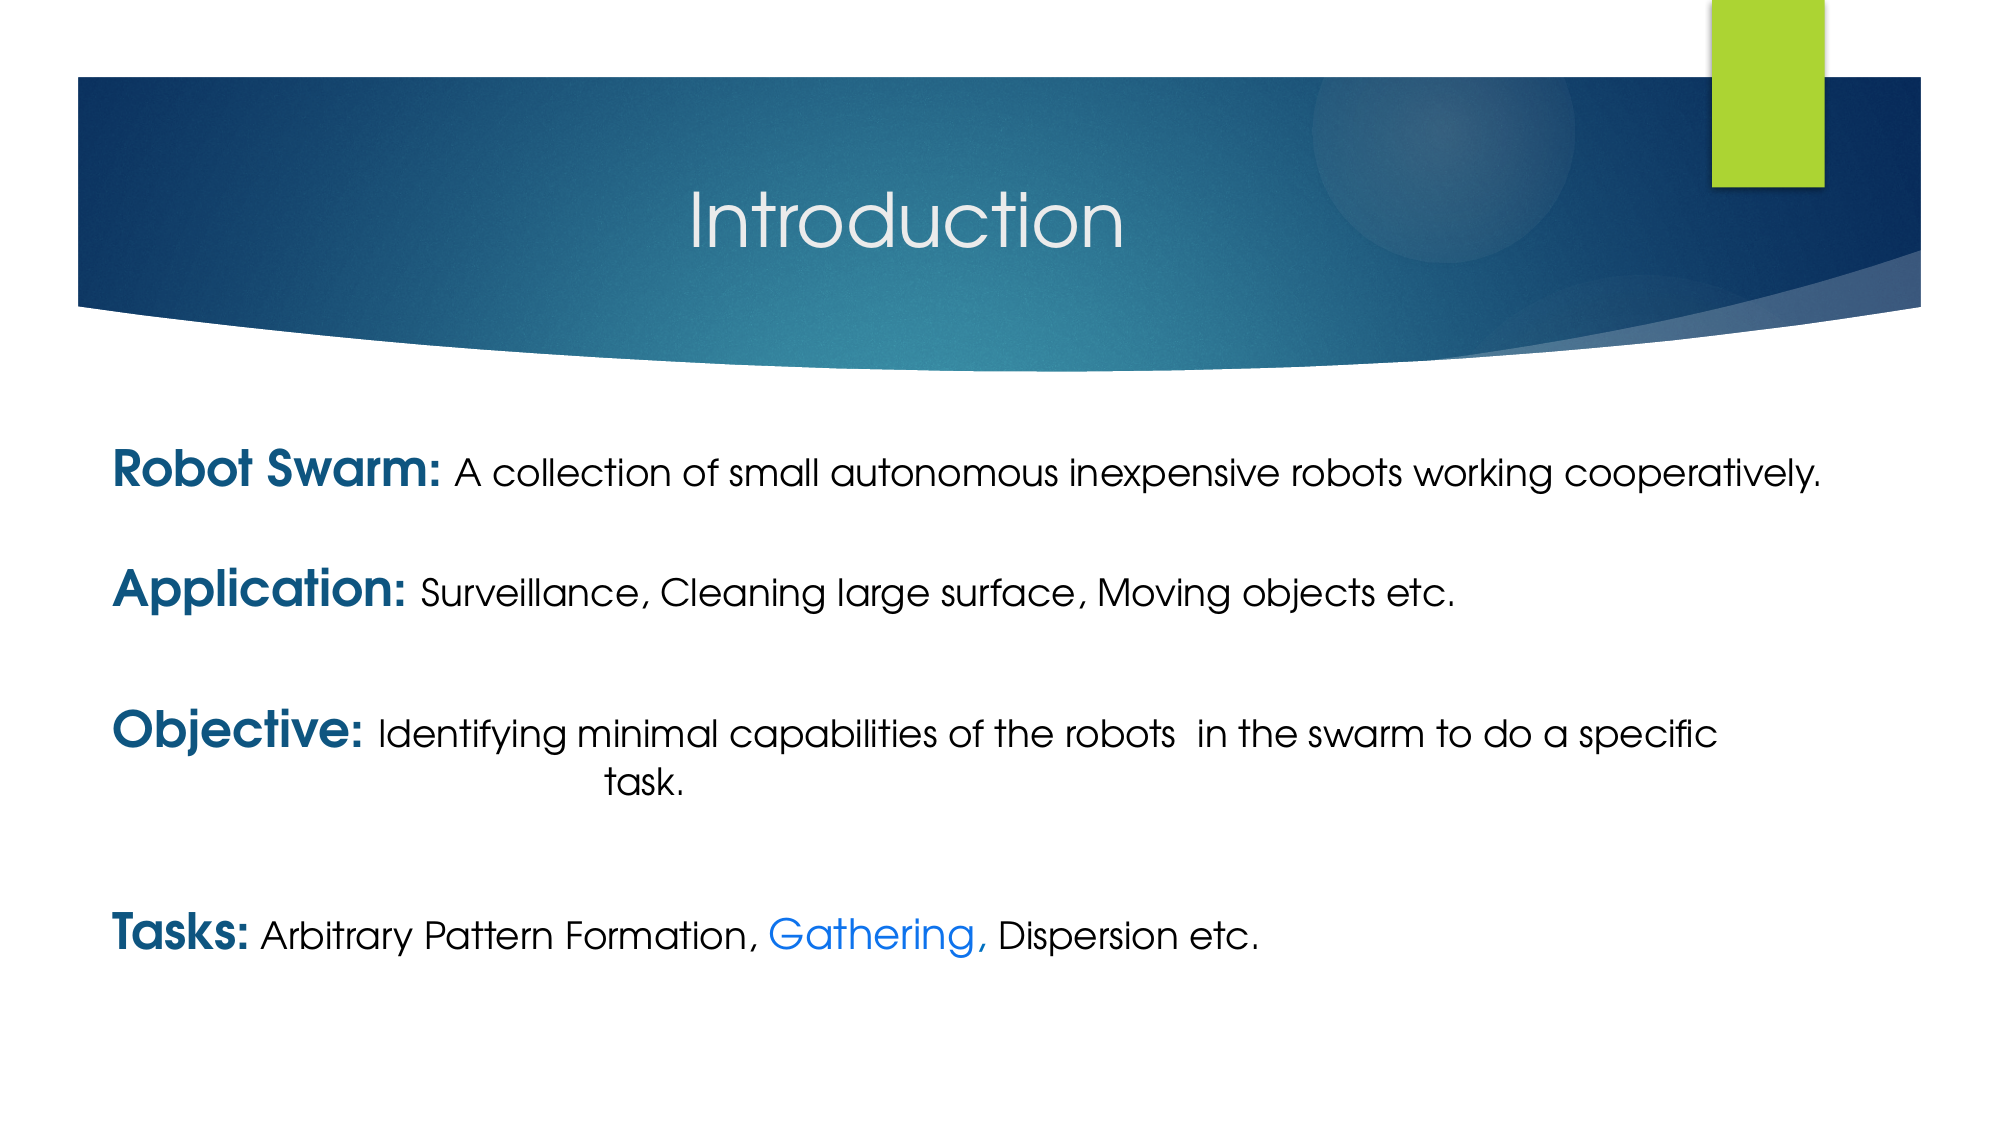

# Introduction
Robot Swarm: A collection of small autonomous inexpensive robots working cooperatively.
Application: Surveillance, Cleaning large surface, Moving objects etc.
Objective: Identifying minimal capabilities of the robots  in the swarm to do a specific 				    task.
Tasks: Arbitrary Pattern Formation, Gathering, Dispersion etc.